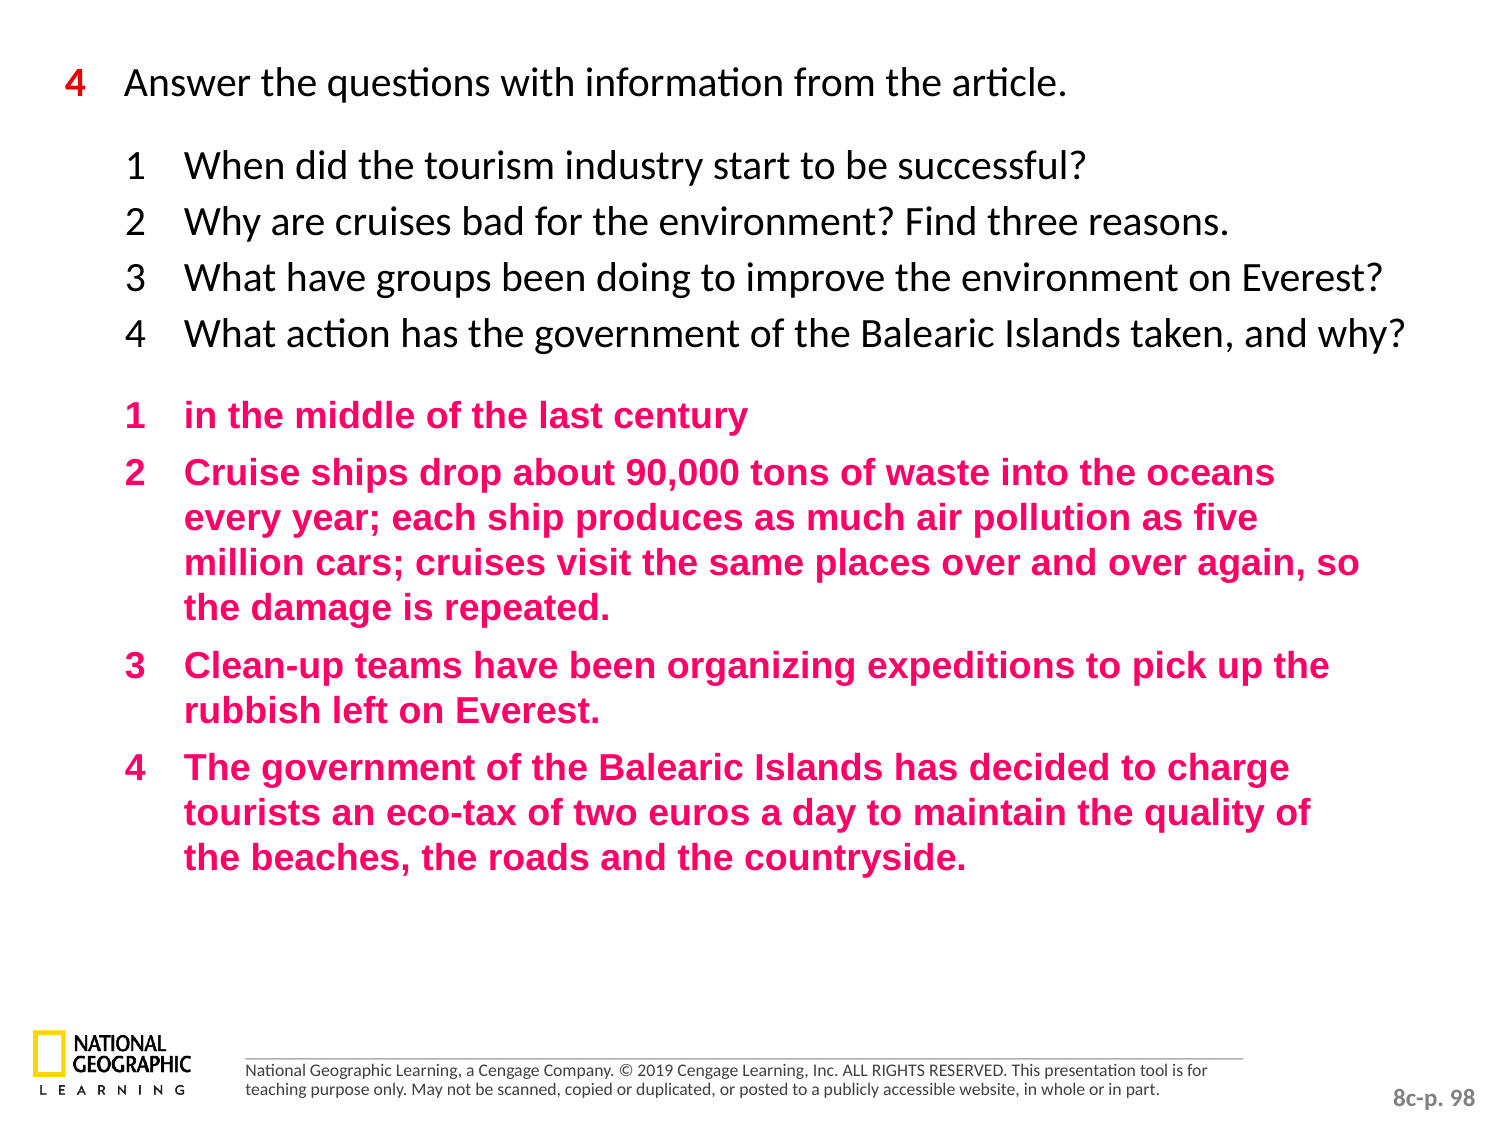

4 	Answer the questions with information from the article.
1 	When did the tourism industry start to be successful?
2 	Why are cruises bad for the environment? Find three reasons.
3 	What have groups been doing to improve the environment on Everest?
4 	What action has the government of the Balearic Islands taken, and why?
1 	in the middle of the last century
2 	Cruise ships drop about 90,000 tons of waste into the oceans every year; each ship produces as much air pollution as five million cars; cruises visit the same places over and over again, so the damage is repeated.
3 	Clean-up teams have been organizing expeditions to pick up the rubbish left on Everest.
4 	The government of the Balearic Islands has decided to charge tourists an eco-tax of two euros a day to maintain the quality of the beaches, the roads and the countryside.
8c-p. 98